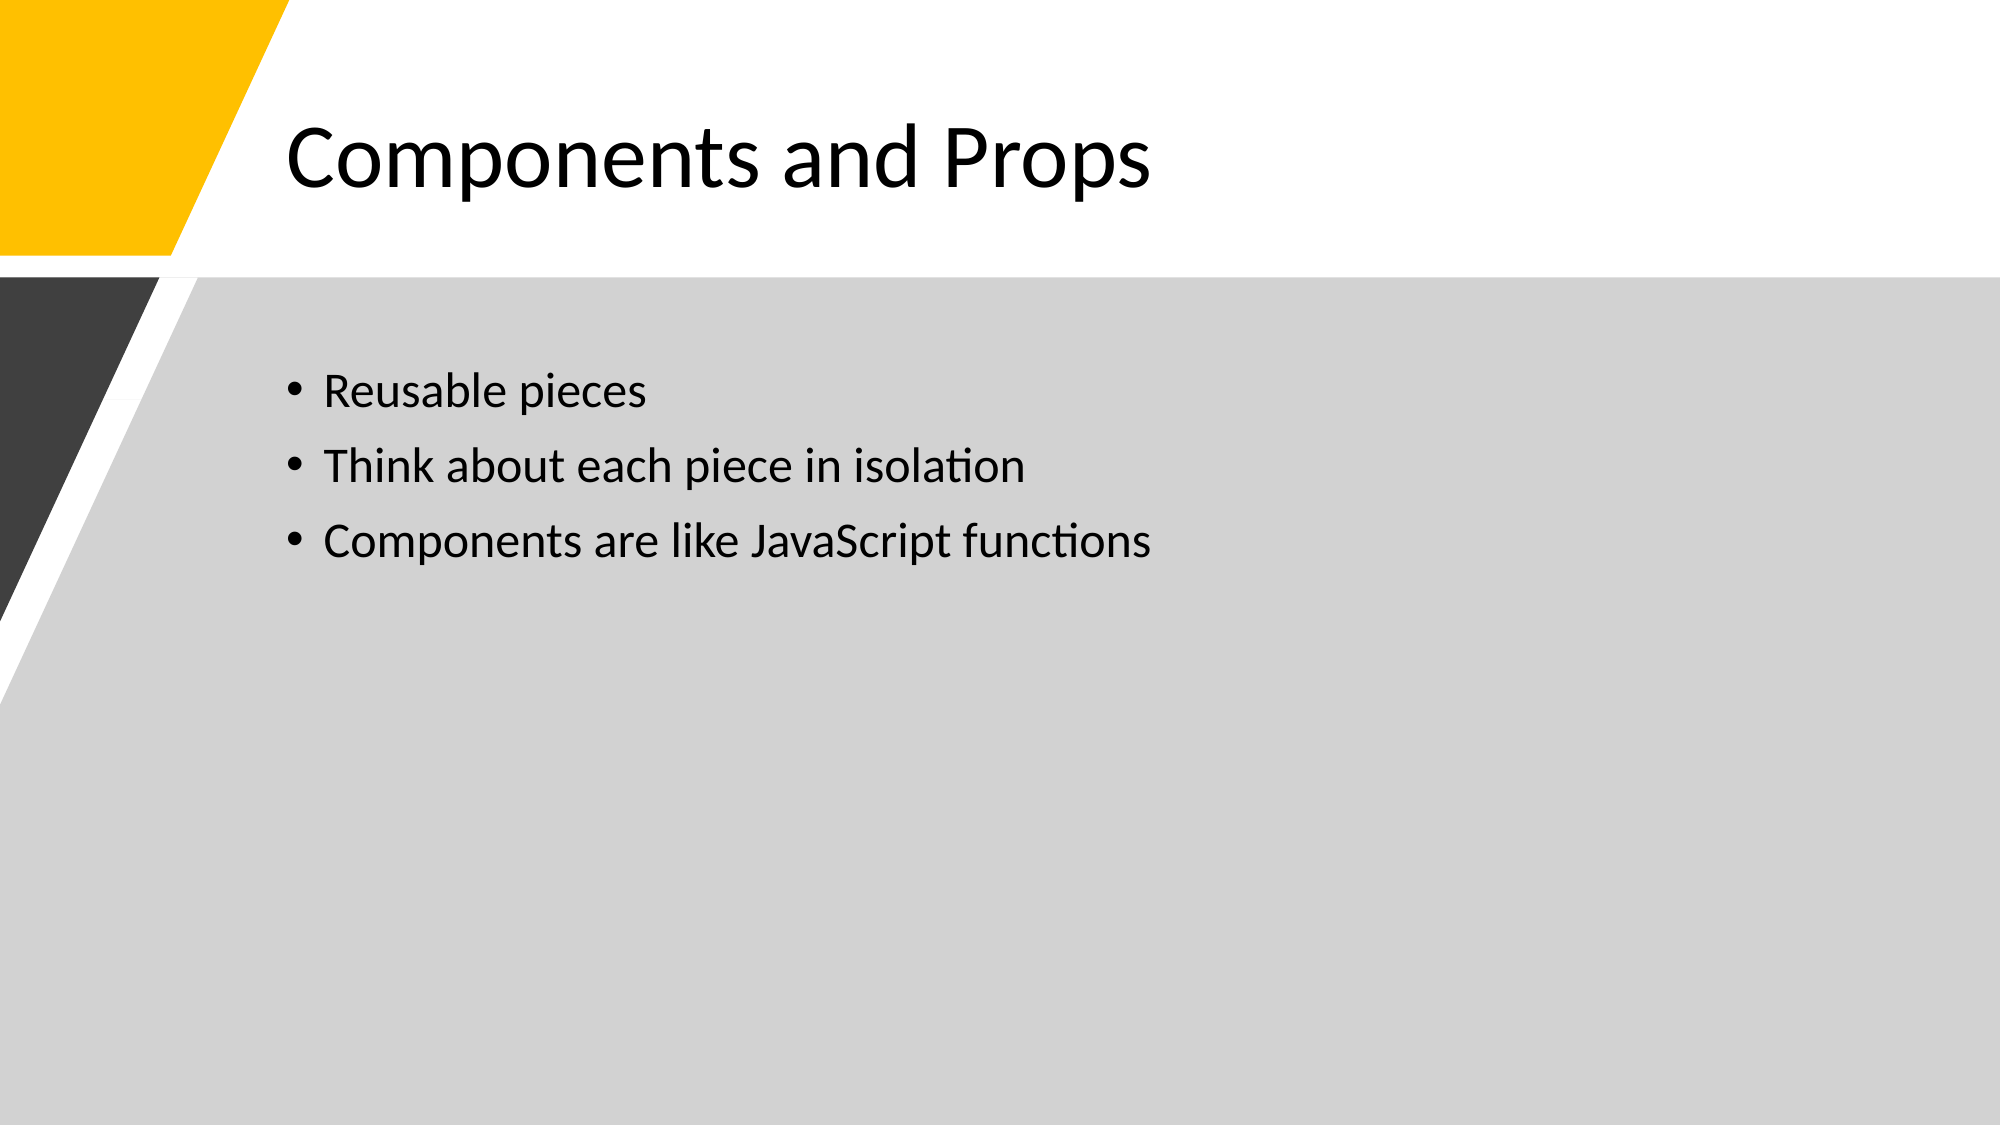

# Components and Props

Reusable pieces
Think about each piece in isolation
Components are like JavaScript functions